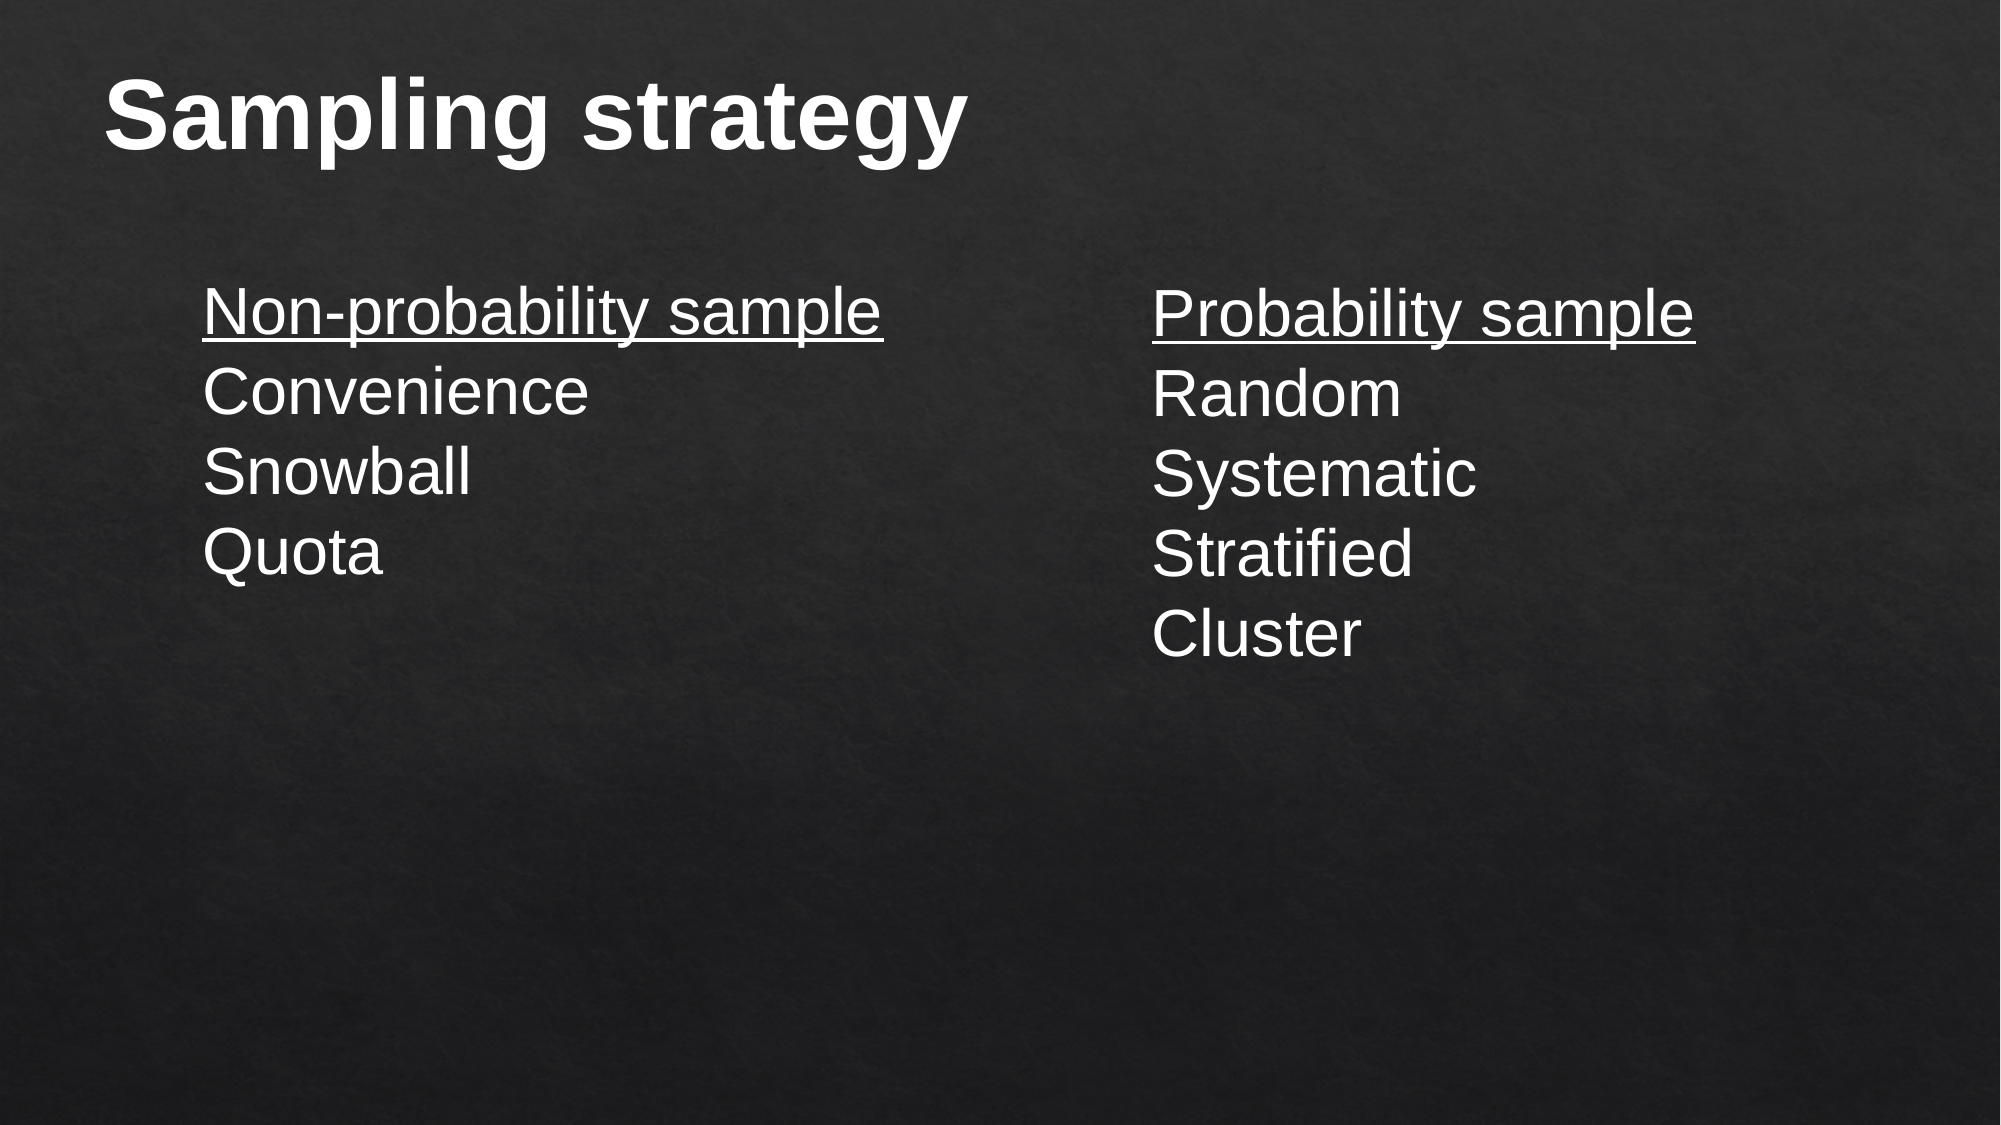

Sampling strategy
Non-probability sample
Convenience
Snowball
Quota
Probability sample
Random
Systematic
Stratified
Cluster